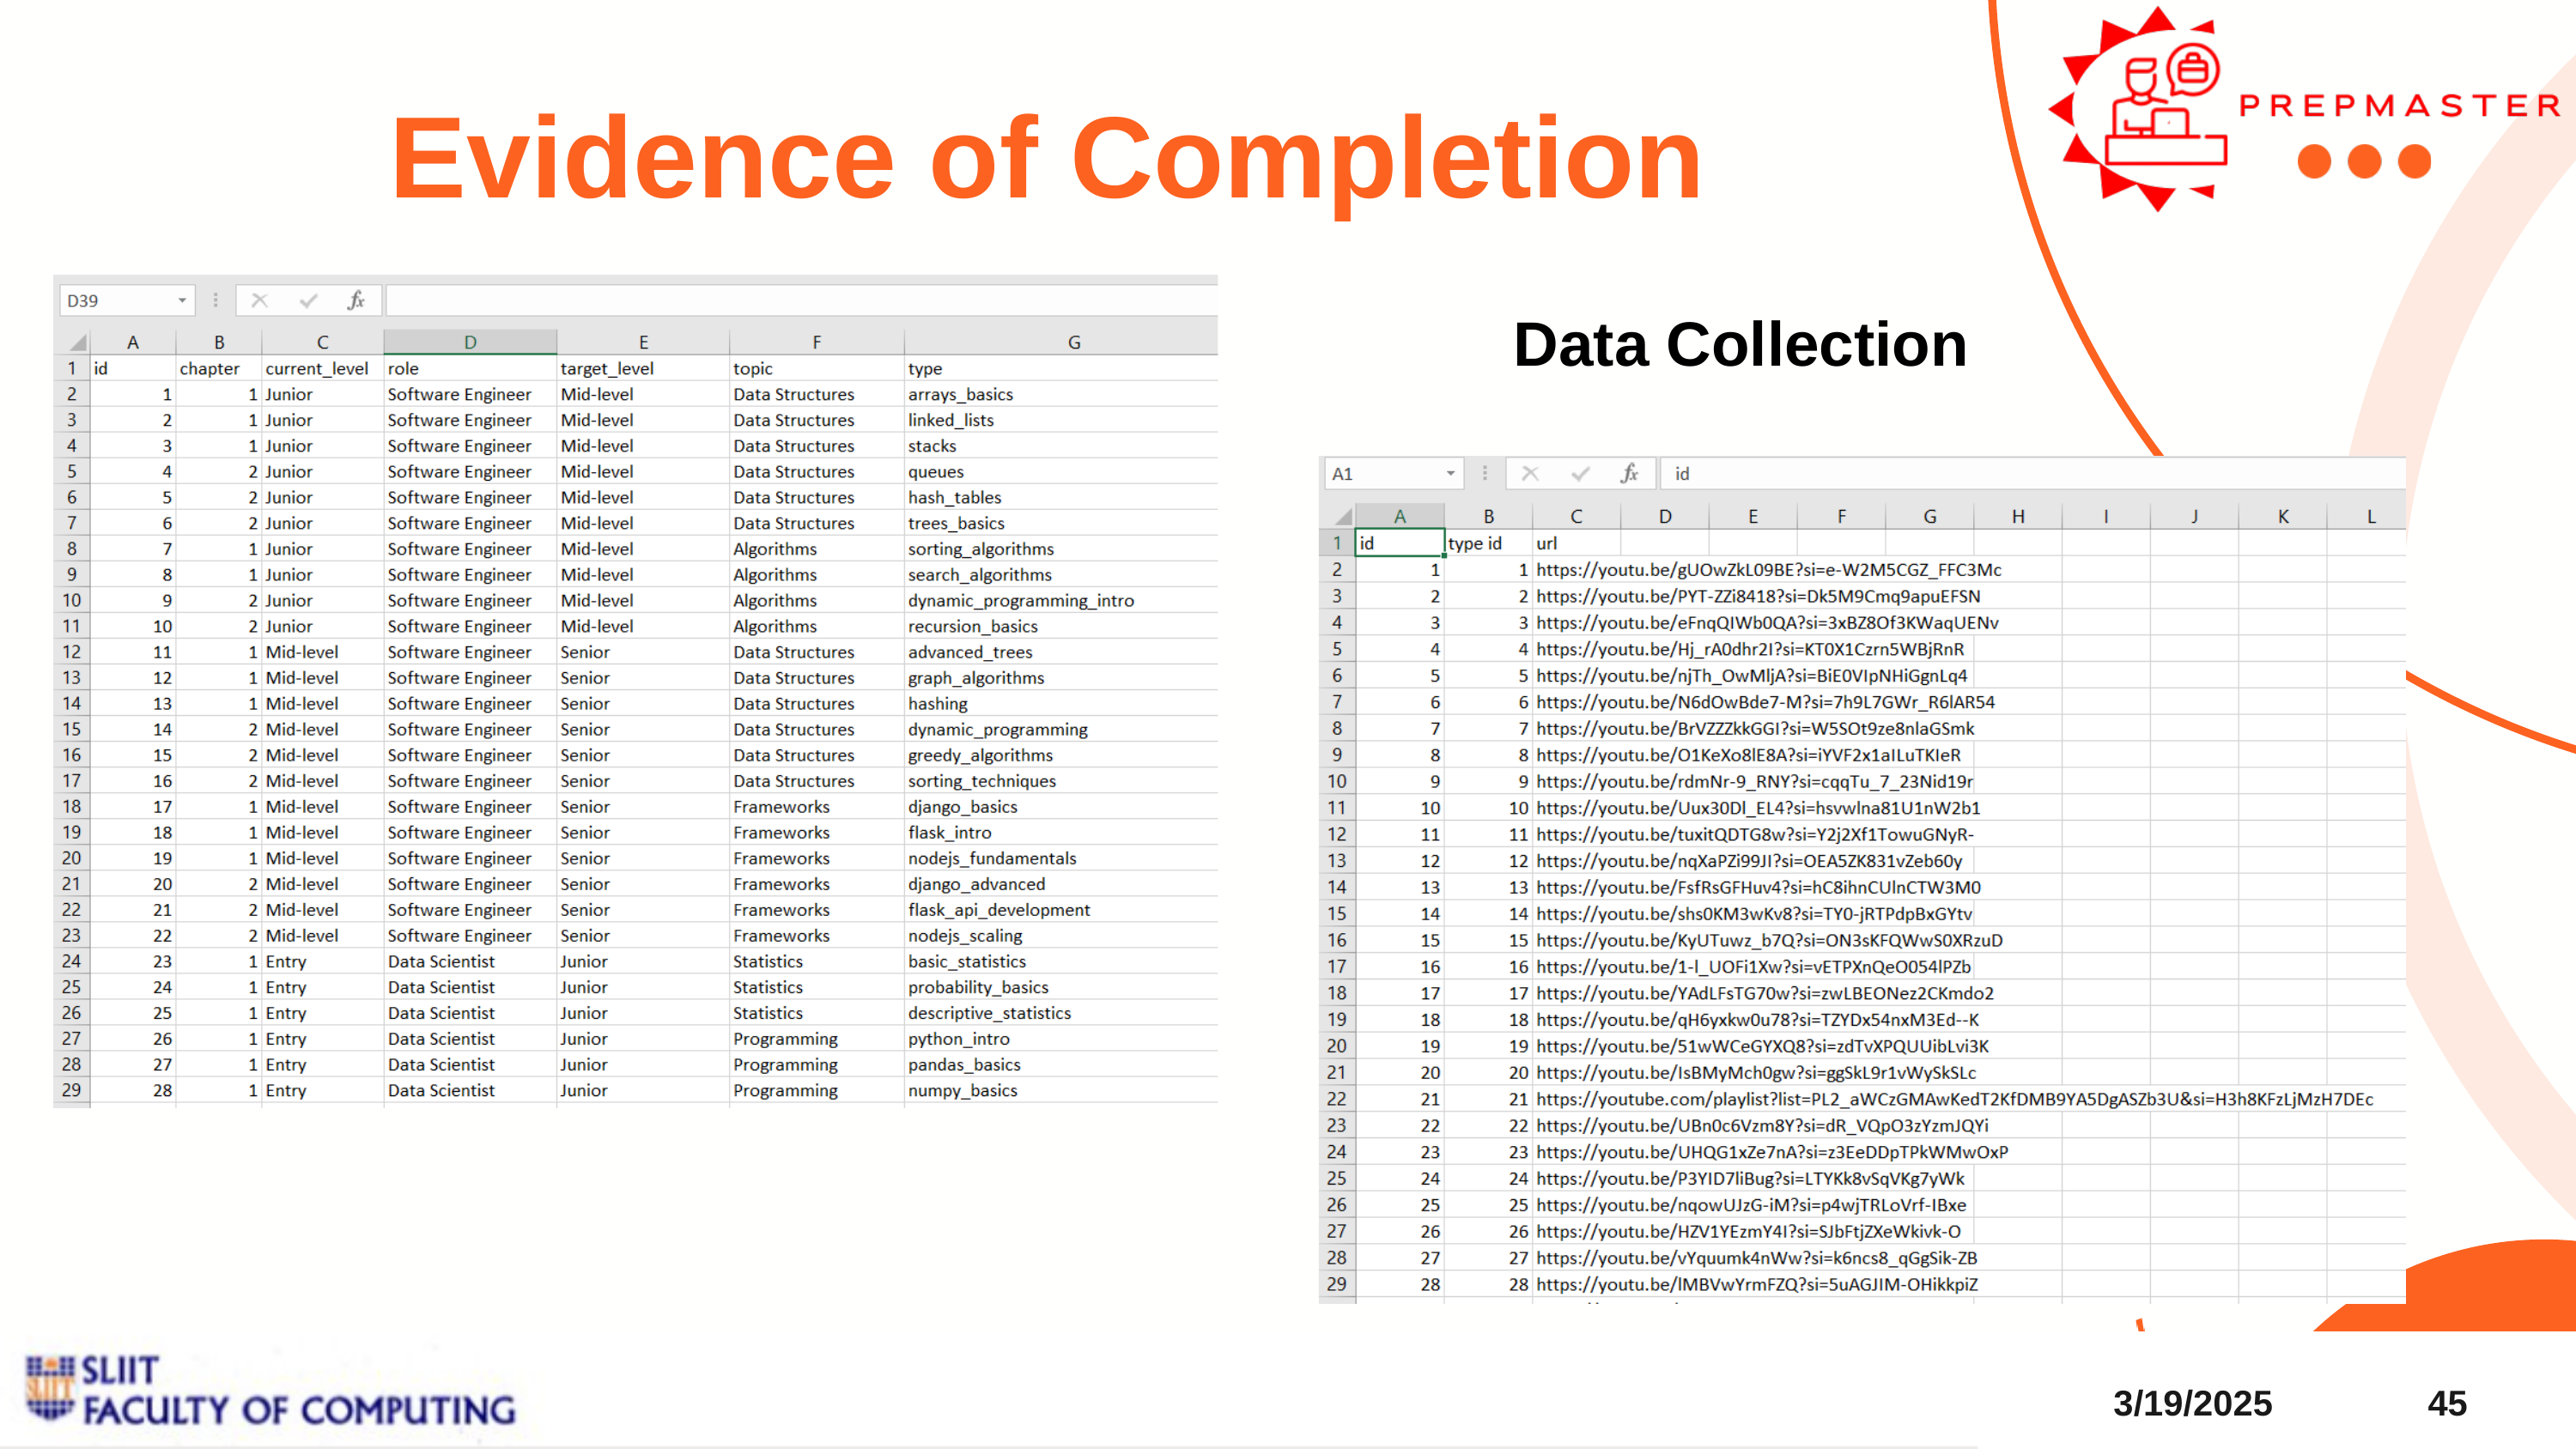

Evidence of Completion

Data Collection

3/19/2025
45